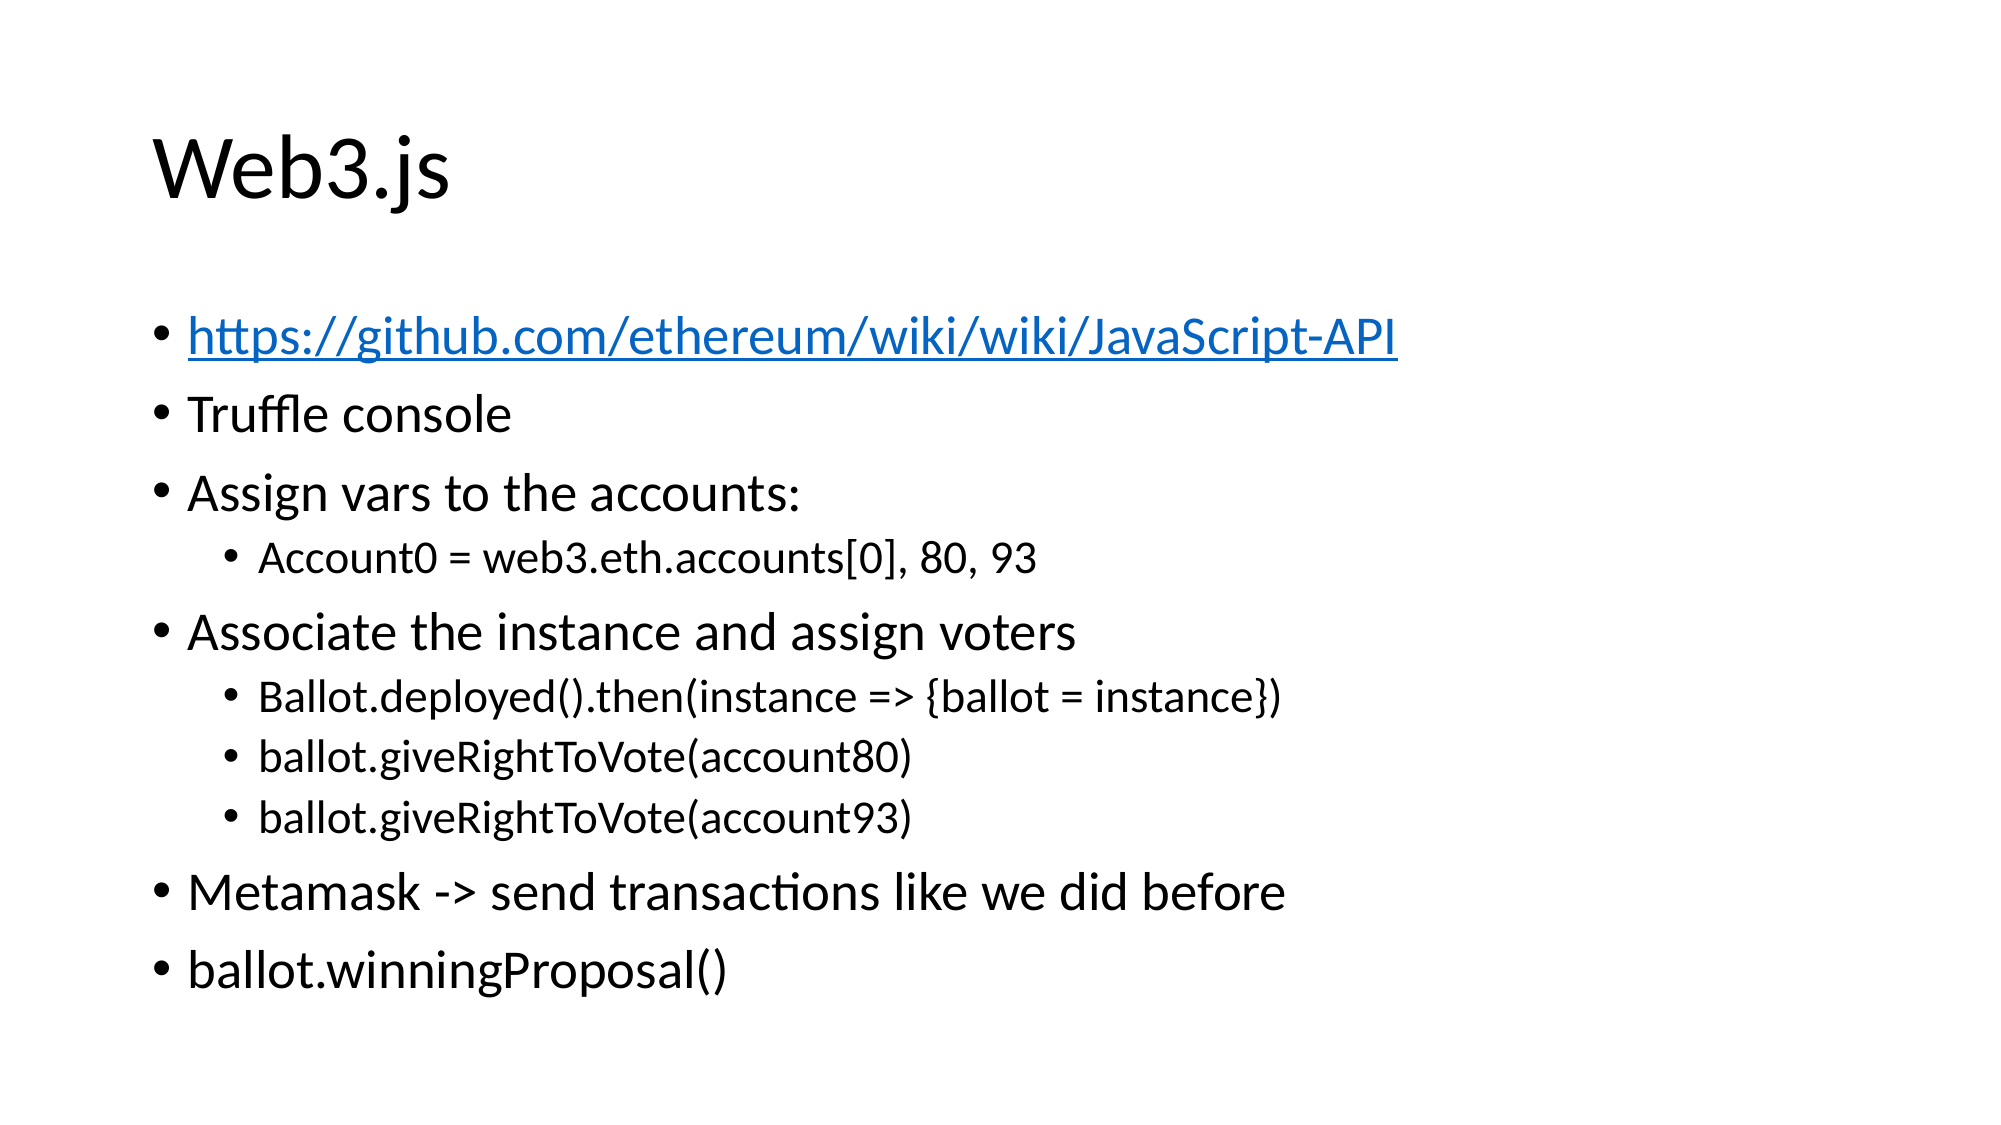

# Web3.js
https://github.com/ethereum/wiki/wiki/JavaScript-API
Truffle console
Assign vars to the accounts:
Account0 = web3.eth.accounts[0], 80, 93
Associate the instance and assign voters
Ballot.deployed().then(instance => {ballot = instance})
ballot.giveRightToVote(account80)
ballot.giveRightToVote(account93)
Metamask -> send transactions like we did before
ballot.winningProposal()